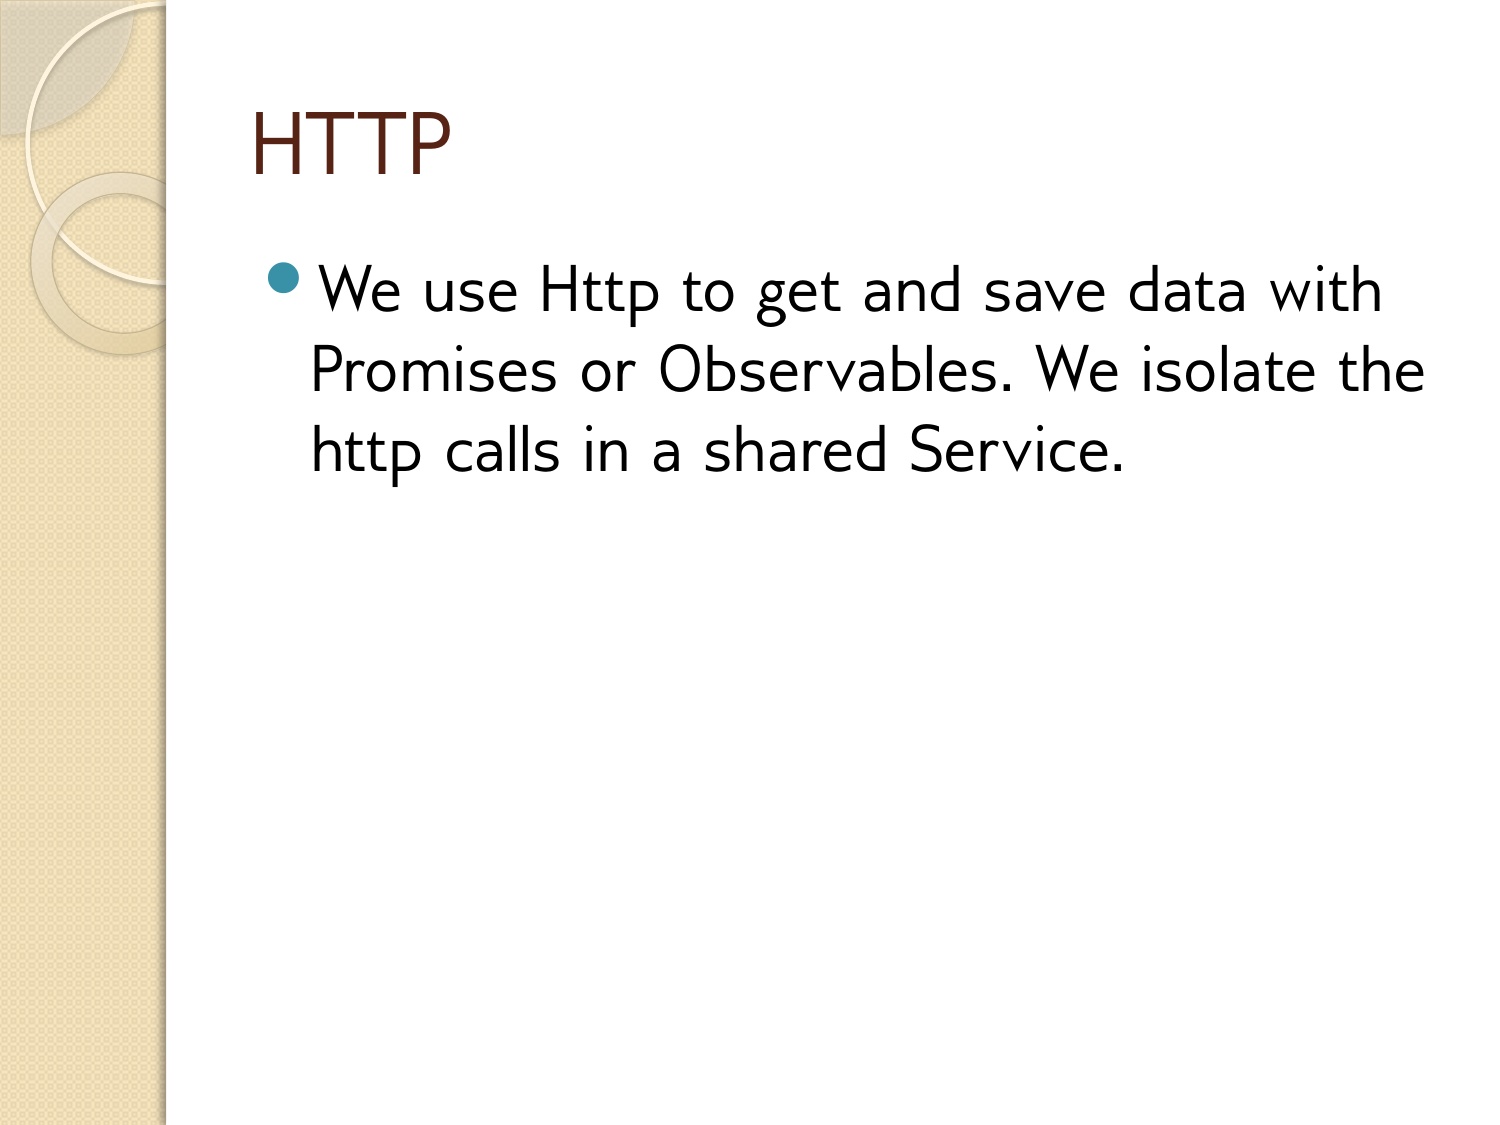

# HTTP
We use Http to get and save data with Promises or Observables. We isolate the http calls in a shared Service.